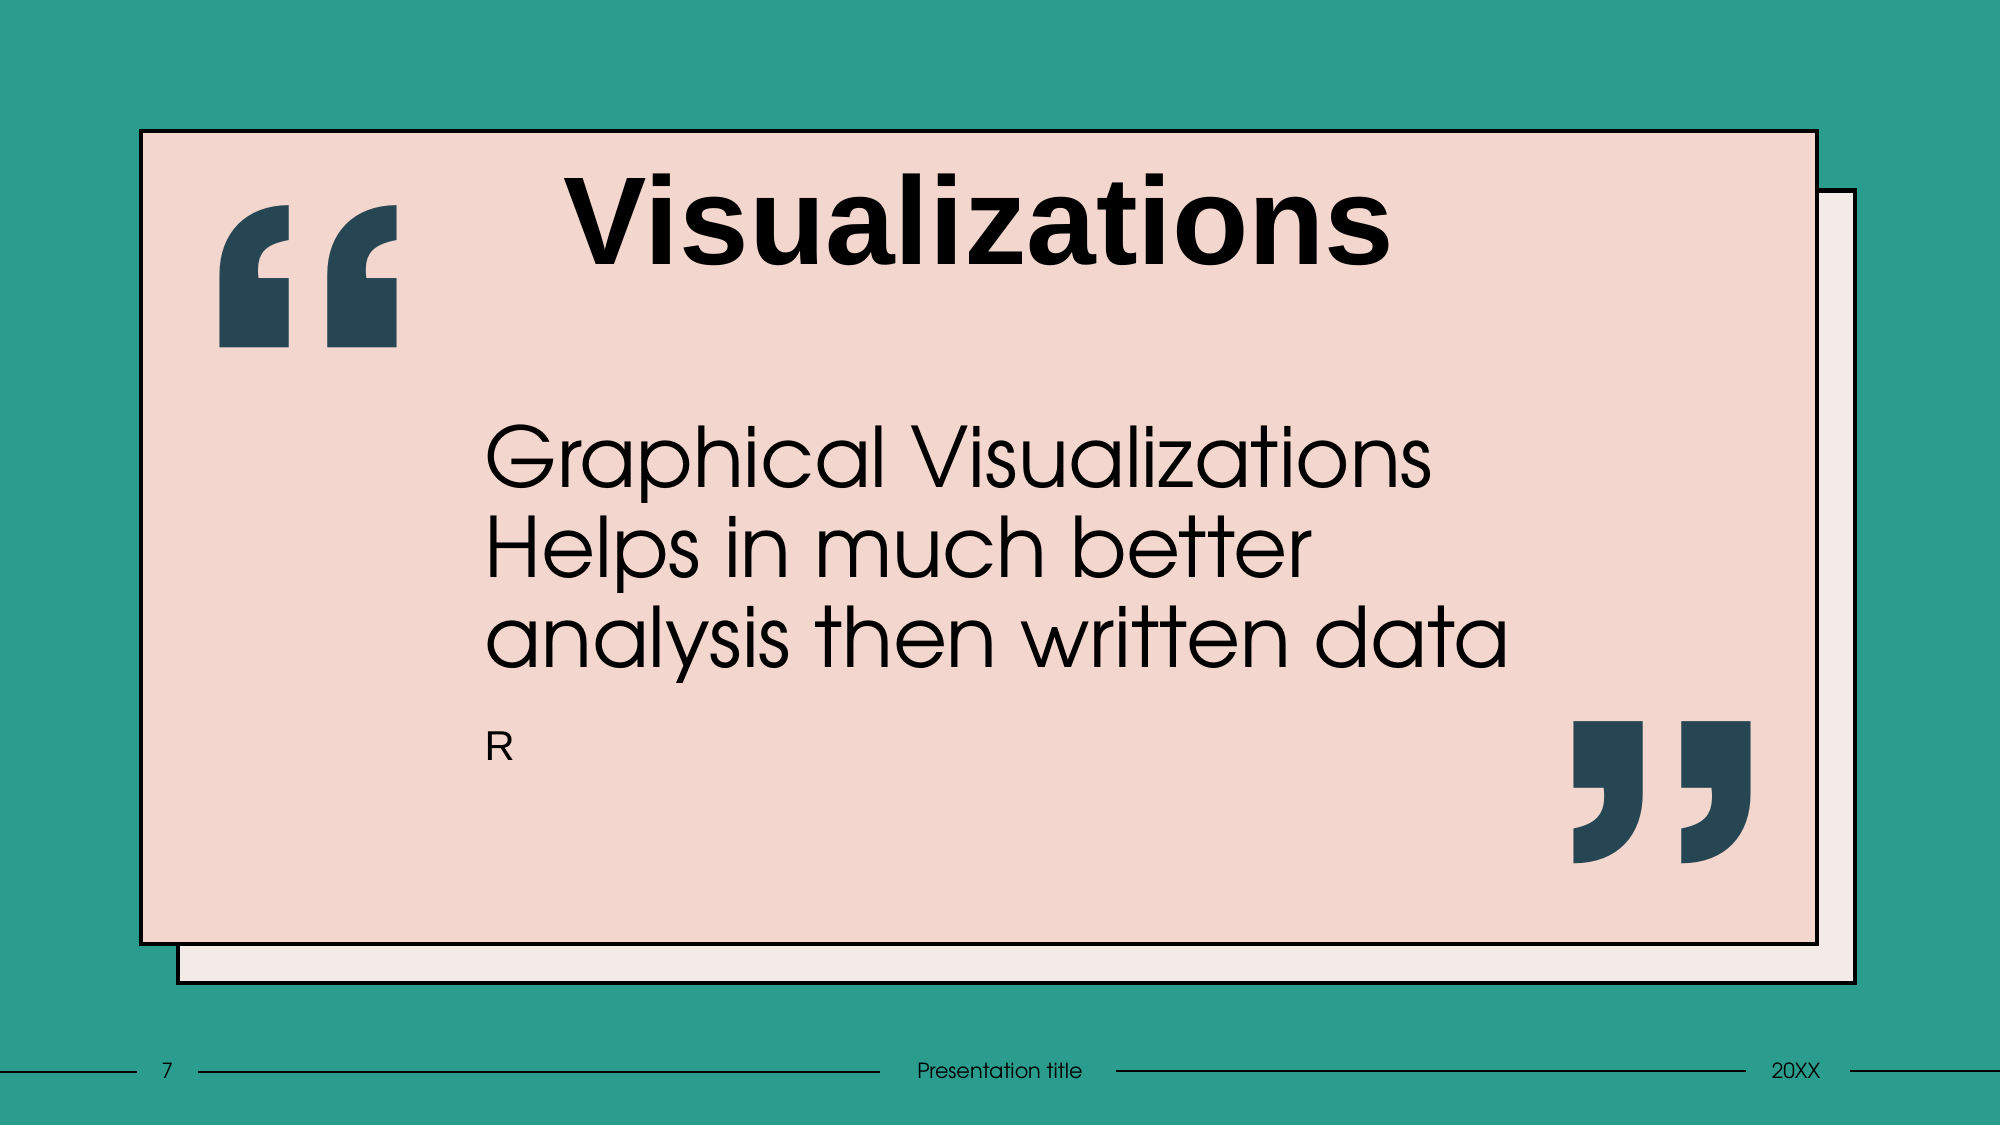

“
Visualizations
# Graphical Visualizations Helps in much better analysis then written data
”
R

7
Presentation title
20XX